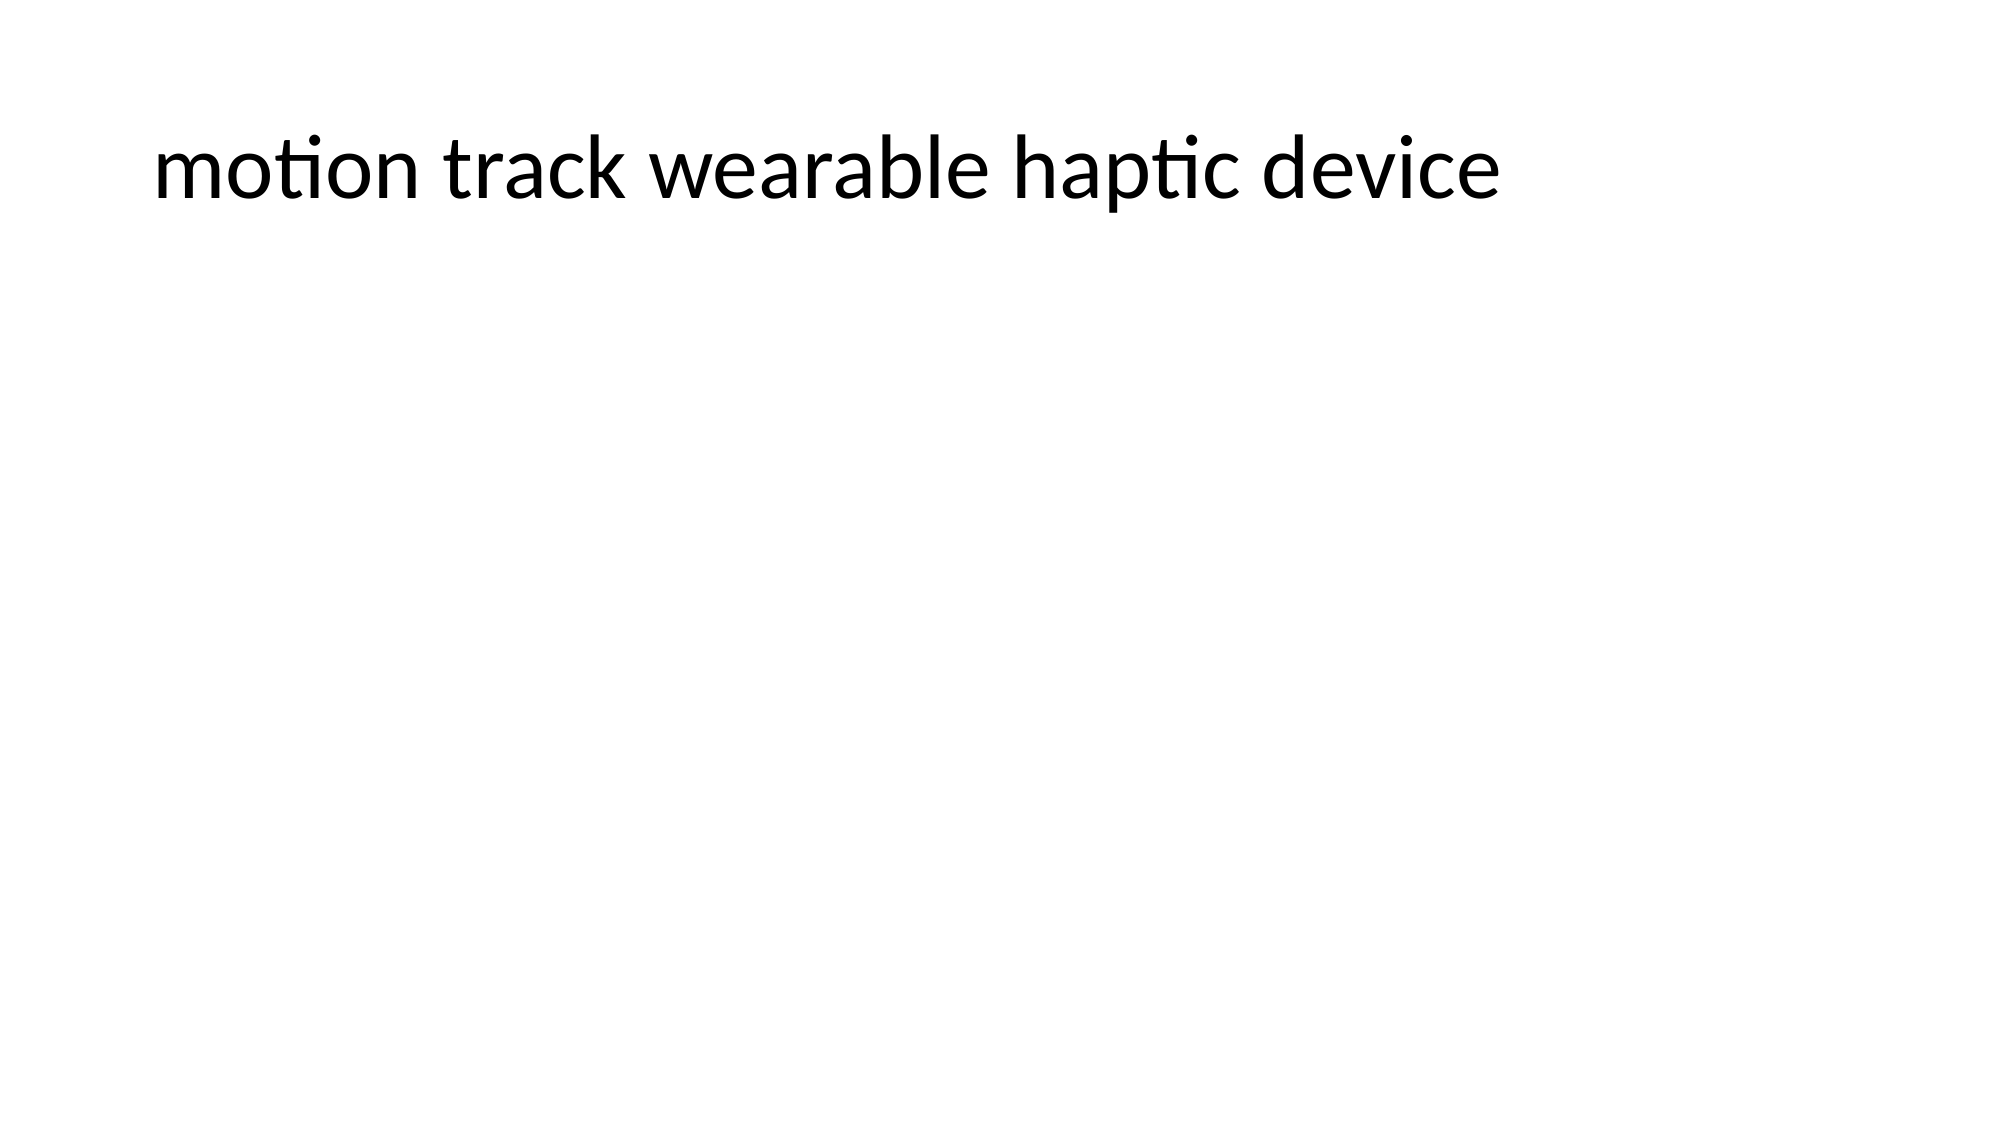

# motion track wearable haptic device

10